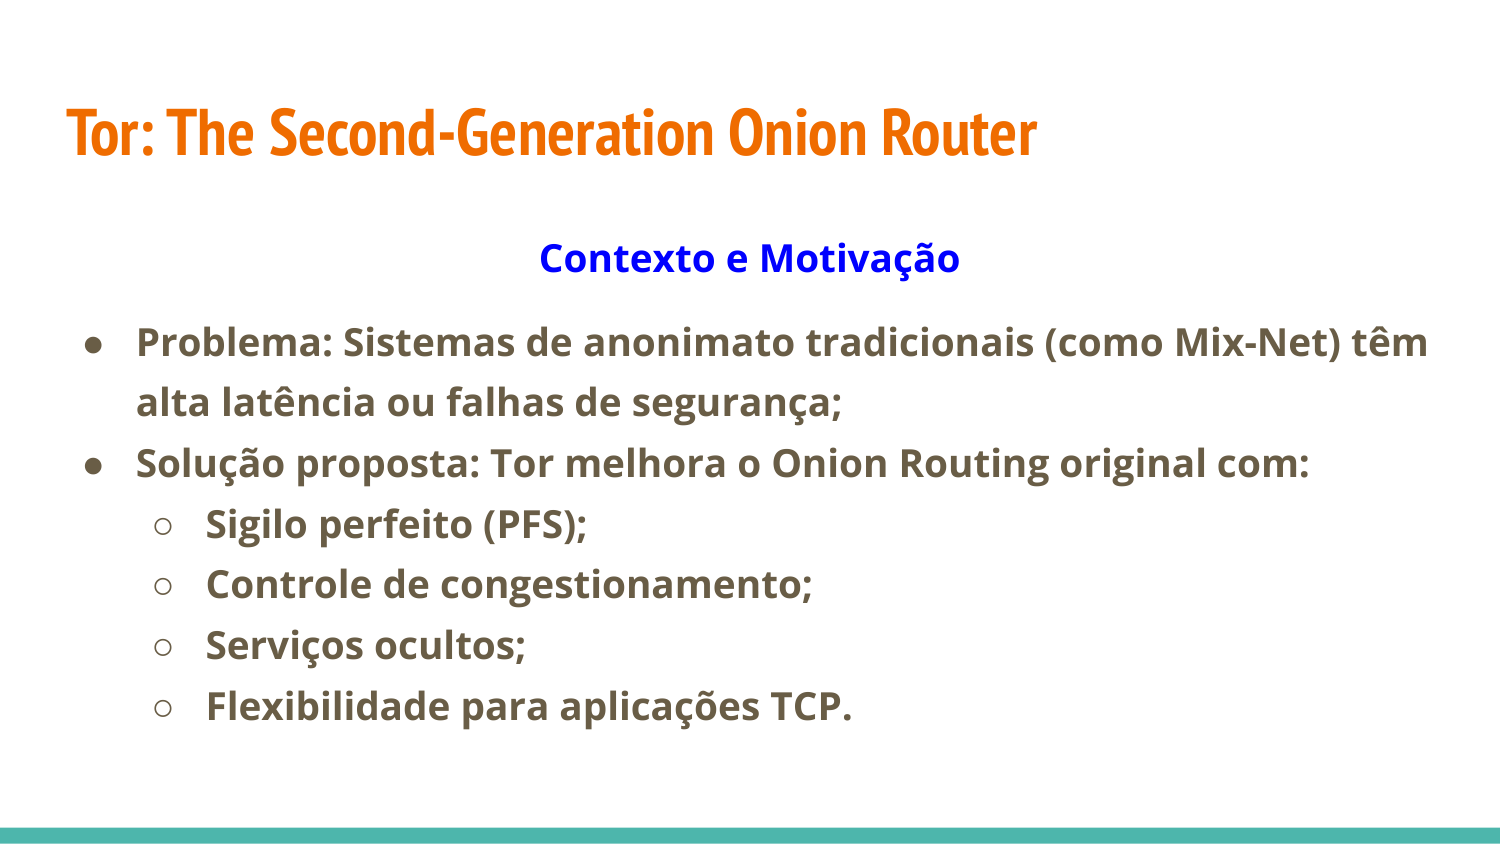

# Tor: The Second-Generation Onion Router
Contexto e Motivação
Problema: Sistemas de anonimato tradicionais (como Mix-Net) têm alta latência ou falhas de segurança;
Solução proposta: Tor melhora o Onion Routing original com:
Sigilo perfeito (PFS);
Controle de congestionamento;
Serviços ocultos;
Flexibilidade para aplicações TCP.